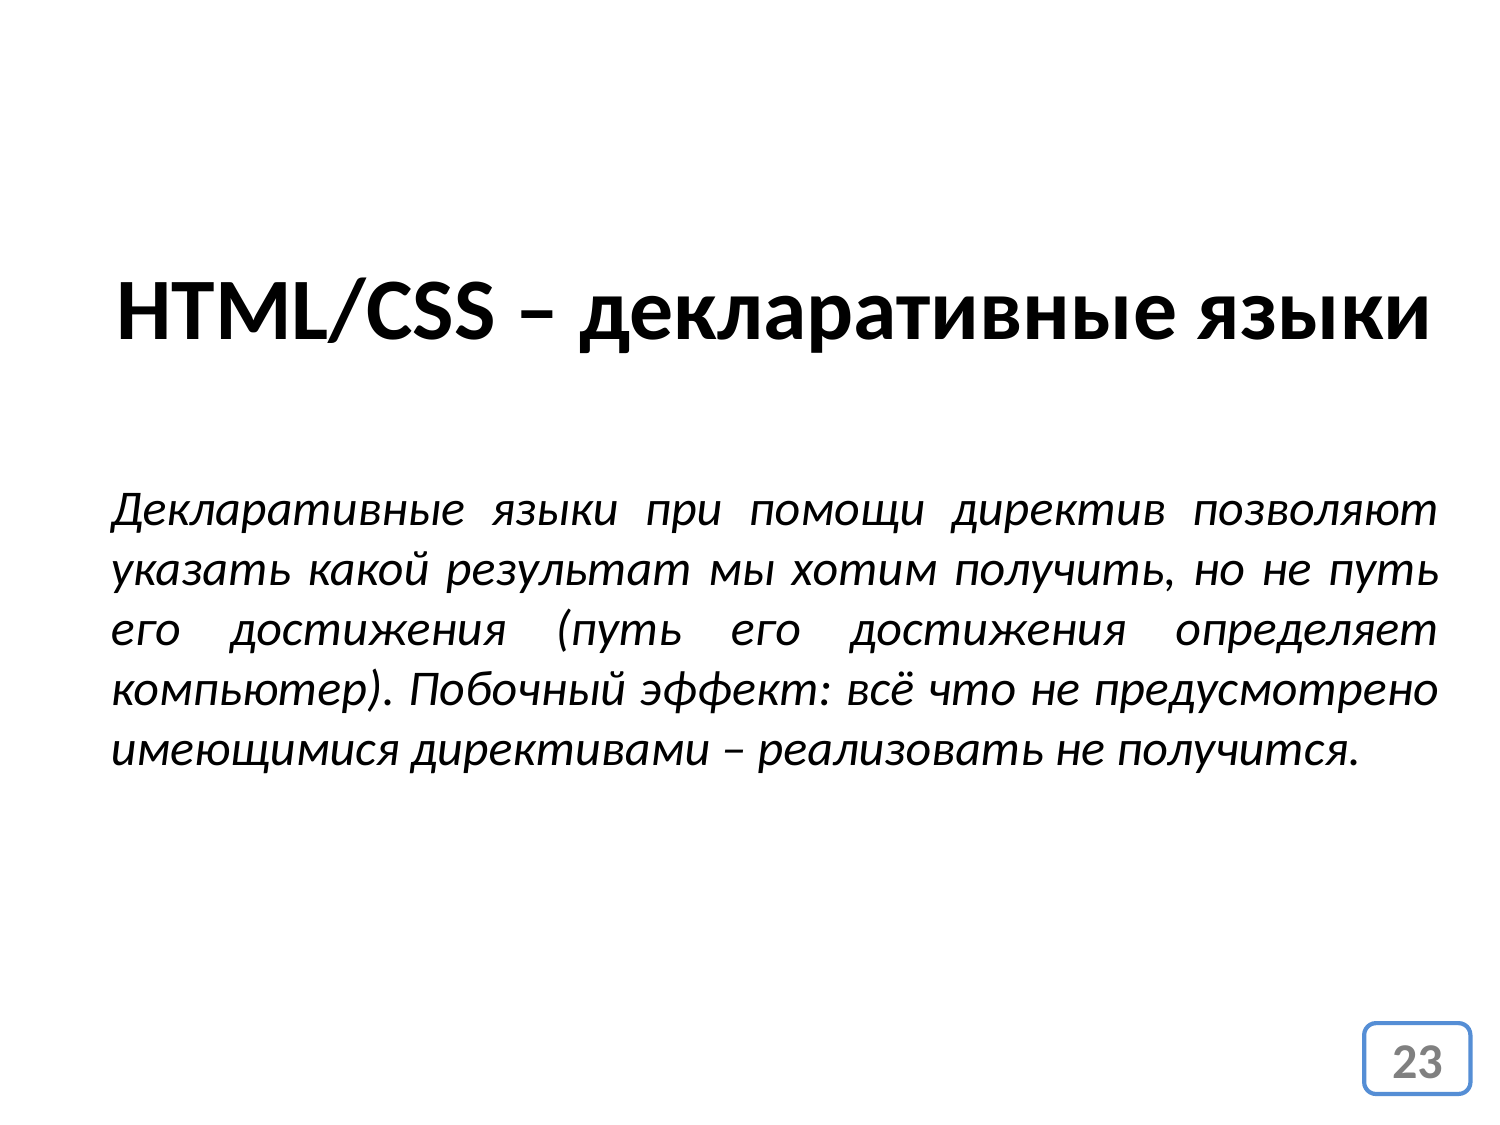

HTML/CSS – декларативные языки
Декларативные языки при помощи директив позволяют указать какой результат мы хотим получить, но не путь его достижения (путь его достижения определяет компьютер). Побочный эффект: всё что не предусмотрено имеющимися директивами – реализовать не получится.
23